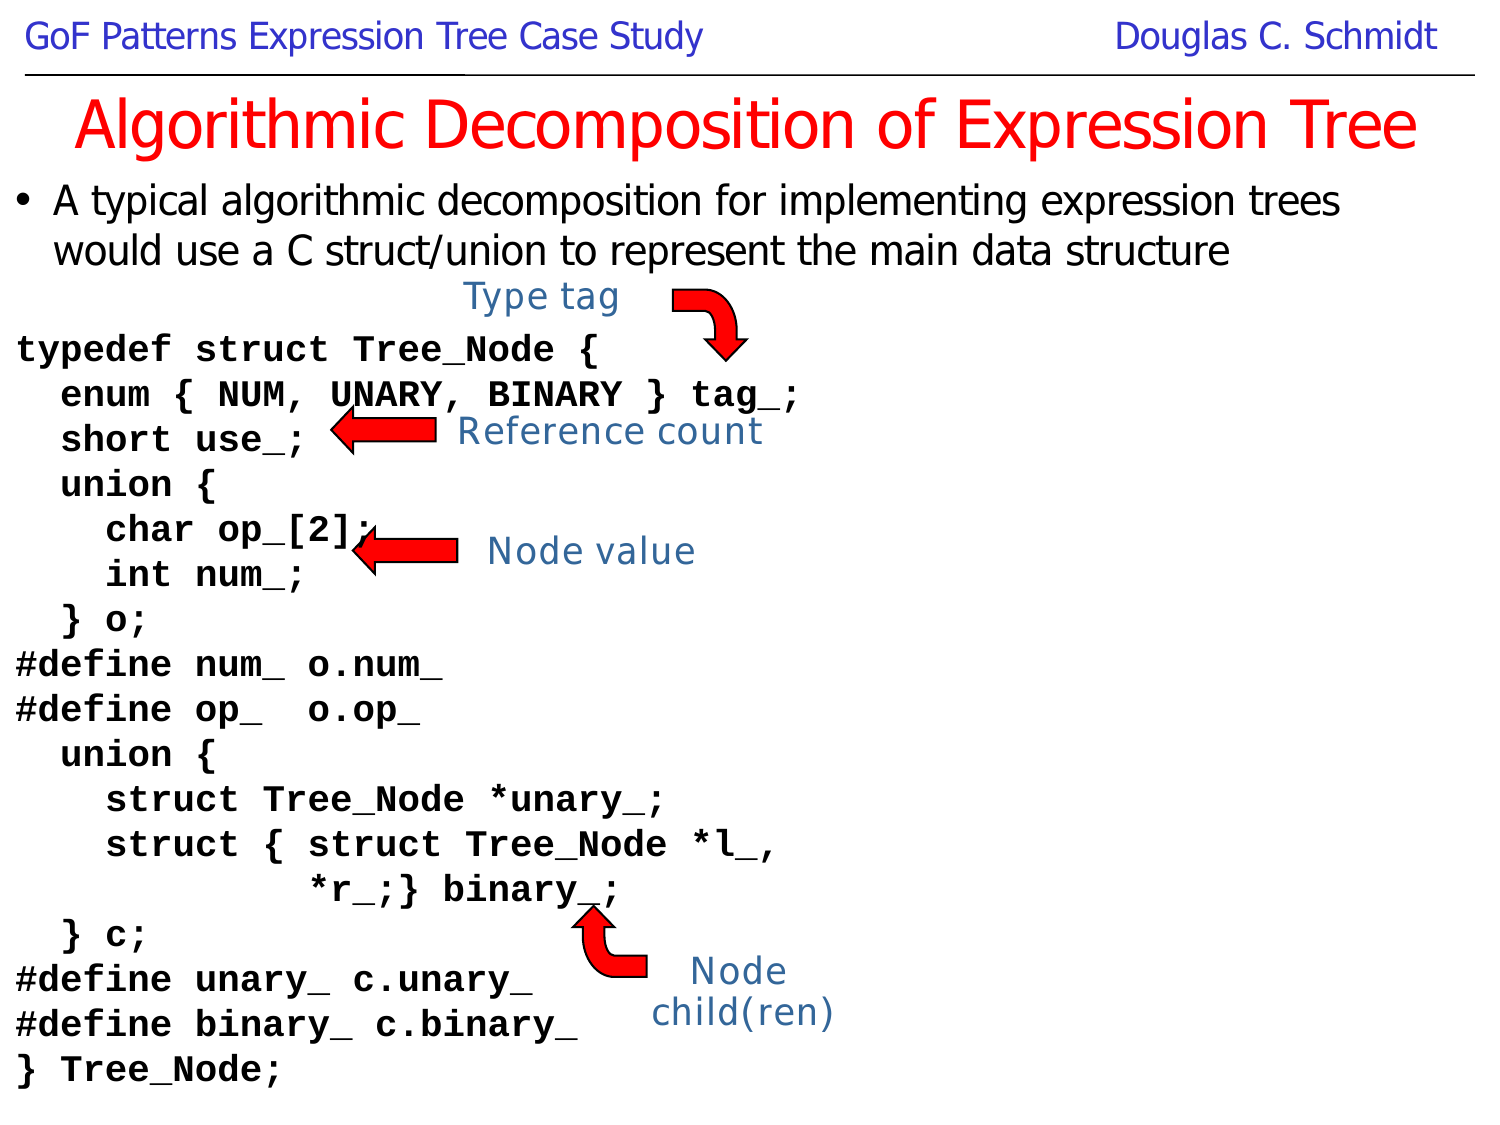

# Algorithmic Decomposition of Expression Tree
A typical algorithmic decomposition for implementing expression trees would use a C struct/union to represent the main data structure

typedef struct Tree_Node {
  enum { NUM, UNARY, BINARY } tag_;
  short use_;
  union {
    char op_[2];
    int num_;
  } o;
#define num_ o.num_
#define op_  o.op_
  union {
    struct Tree_Node *unary_;
    struct { struct Tree_Node *l_,
             *r_;} binary_;
  } c;
#define unary_ c.unary_
#define binary_ c.binary_
} Tree_Node;

Type tag

Reference count

Node value

Node
child(ren)